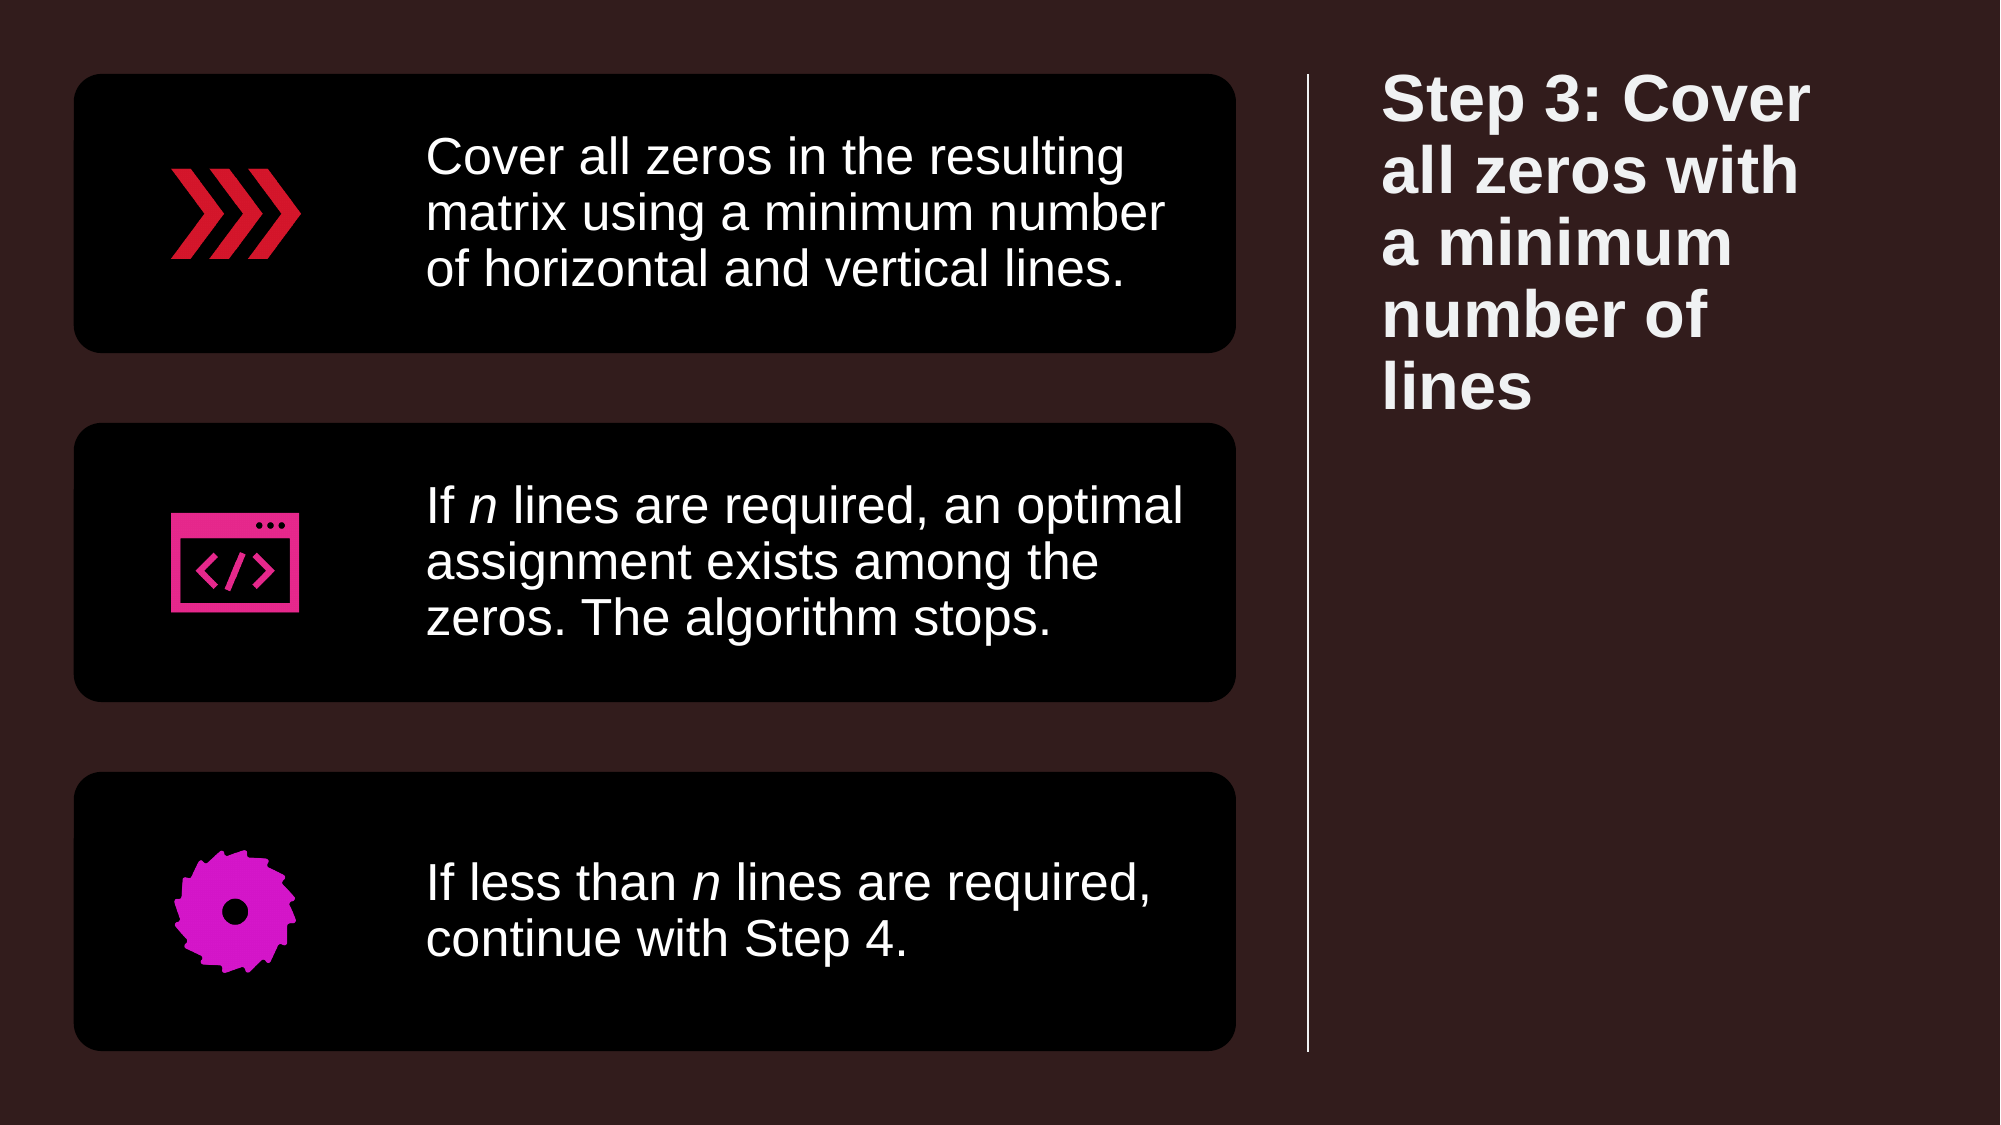

# Step 3: Cover all zeros with a minimum number of lines
Cover all zeros in the resulting matrix using a minimum number of horizontal and vertical lines.
If n lines are required, an optimal assignment exists among the zeros. The algorithm stops.
If less than n lines are required, continue with Step 4.